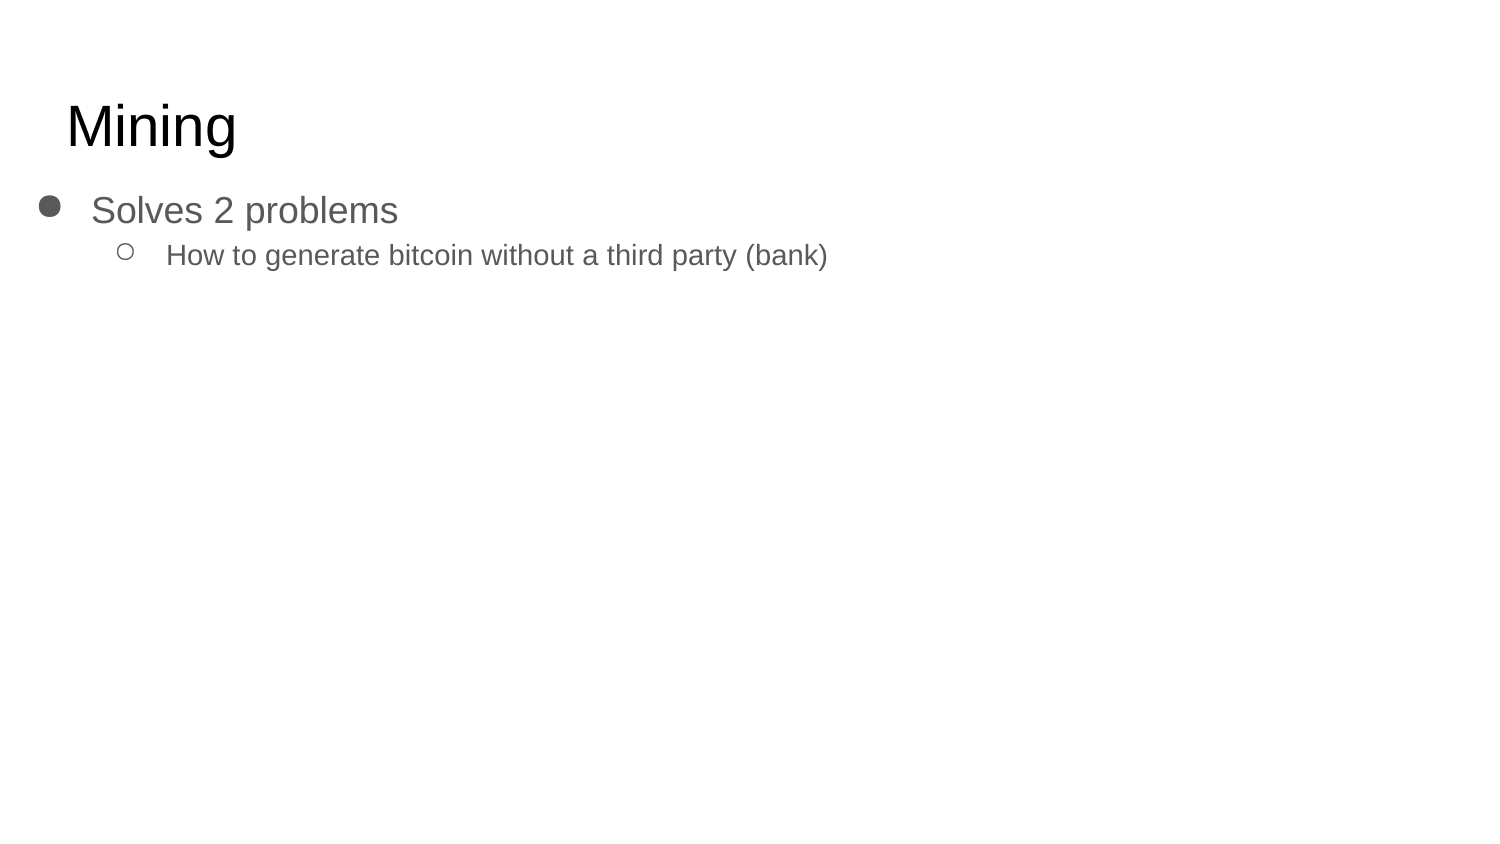

# Mining
Solves 2 problems
How to generate bitcoin without a third party (bank)